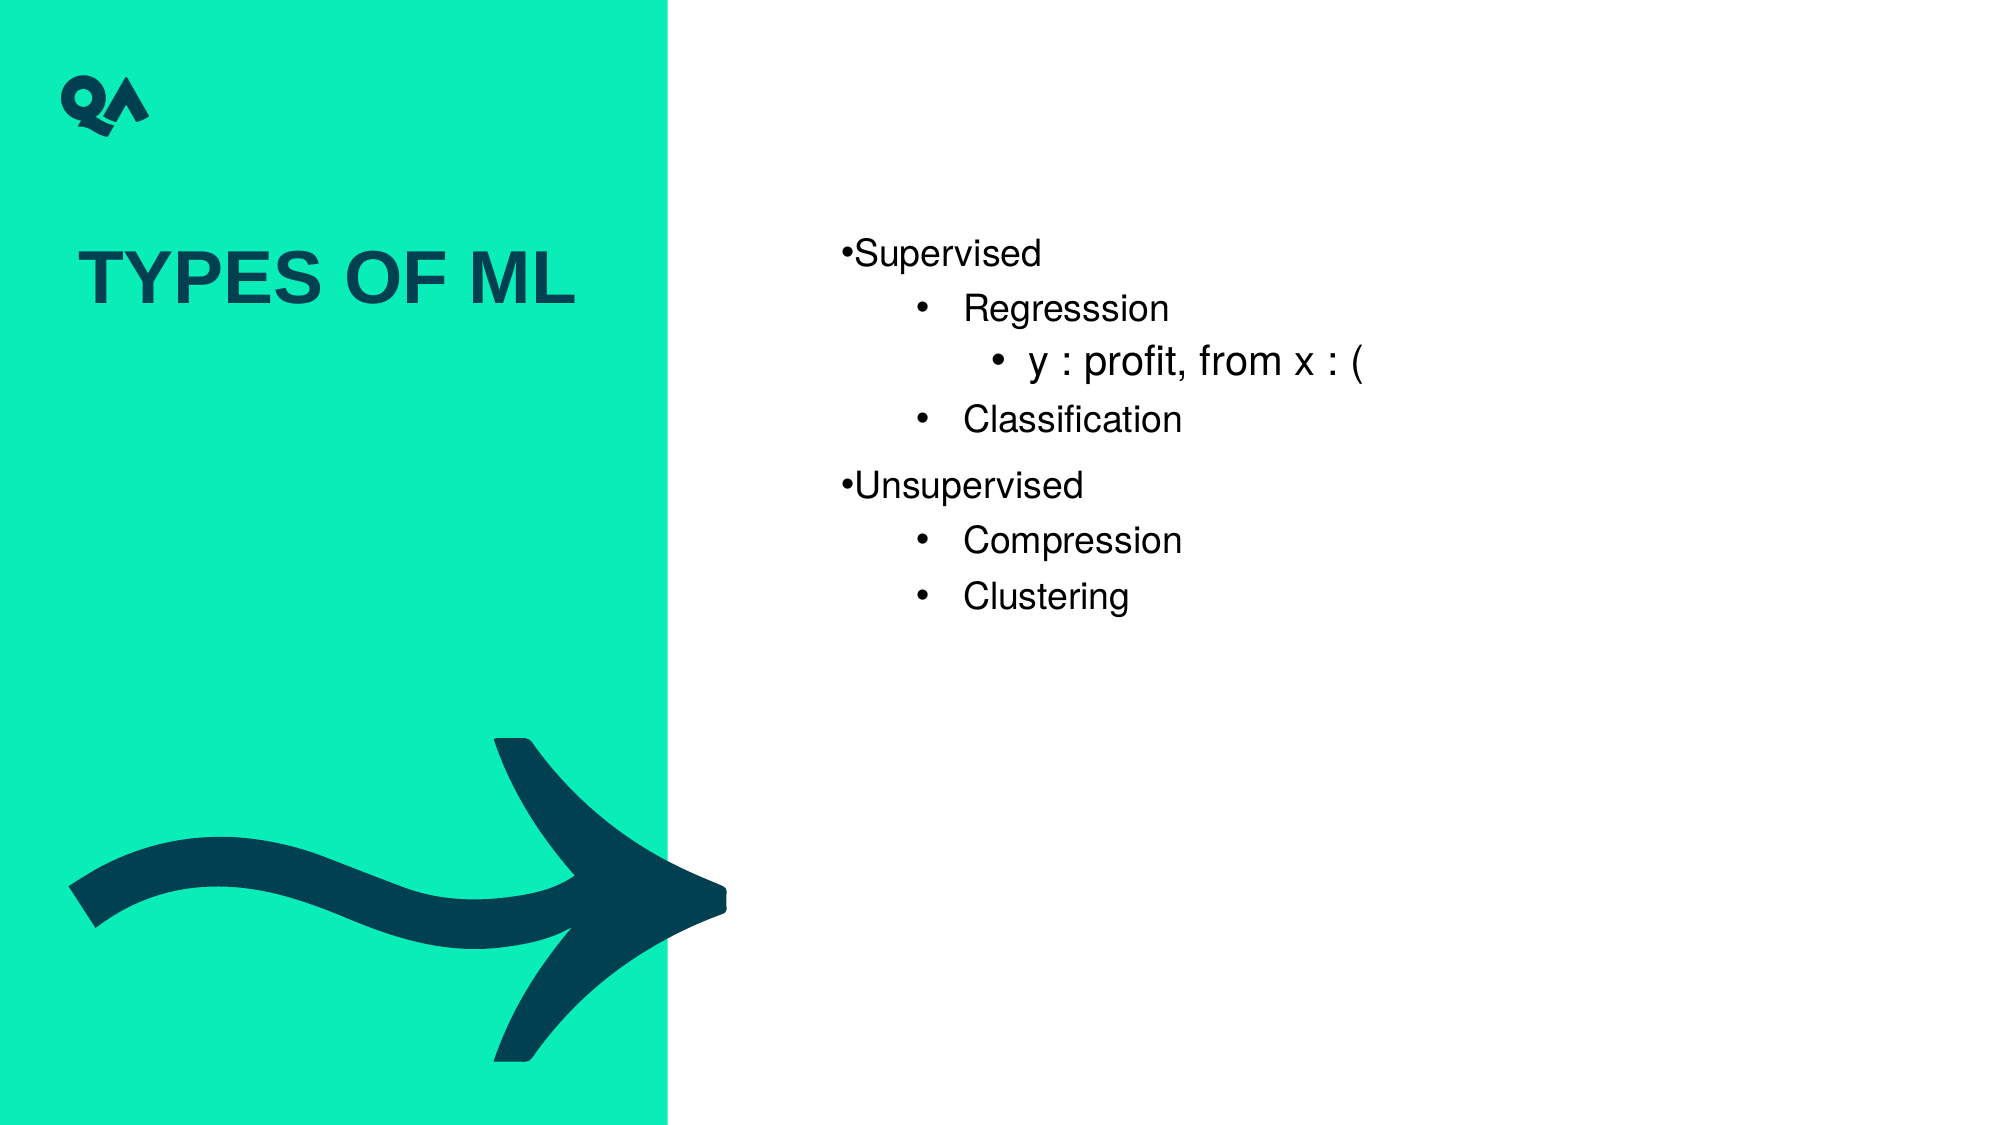

Types of ml
Supervised
Regresssion
y : profit, from x : (
Classification
Unsupervised
Compression
Clustering